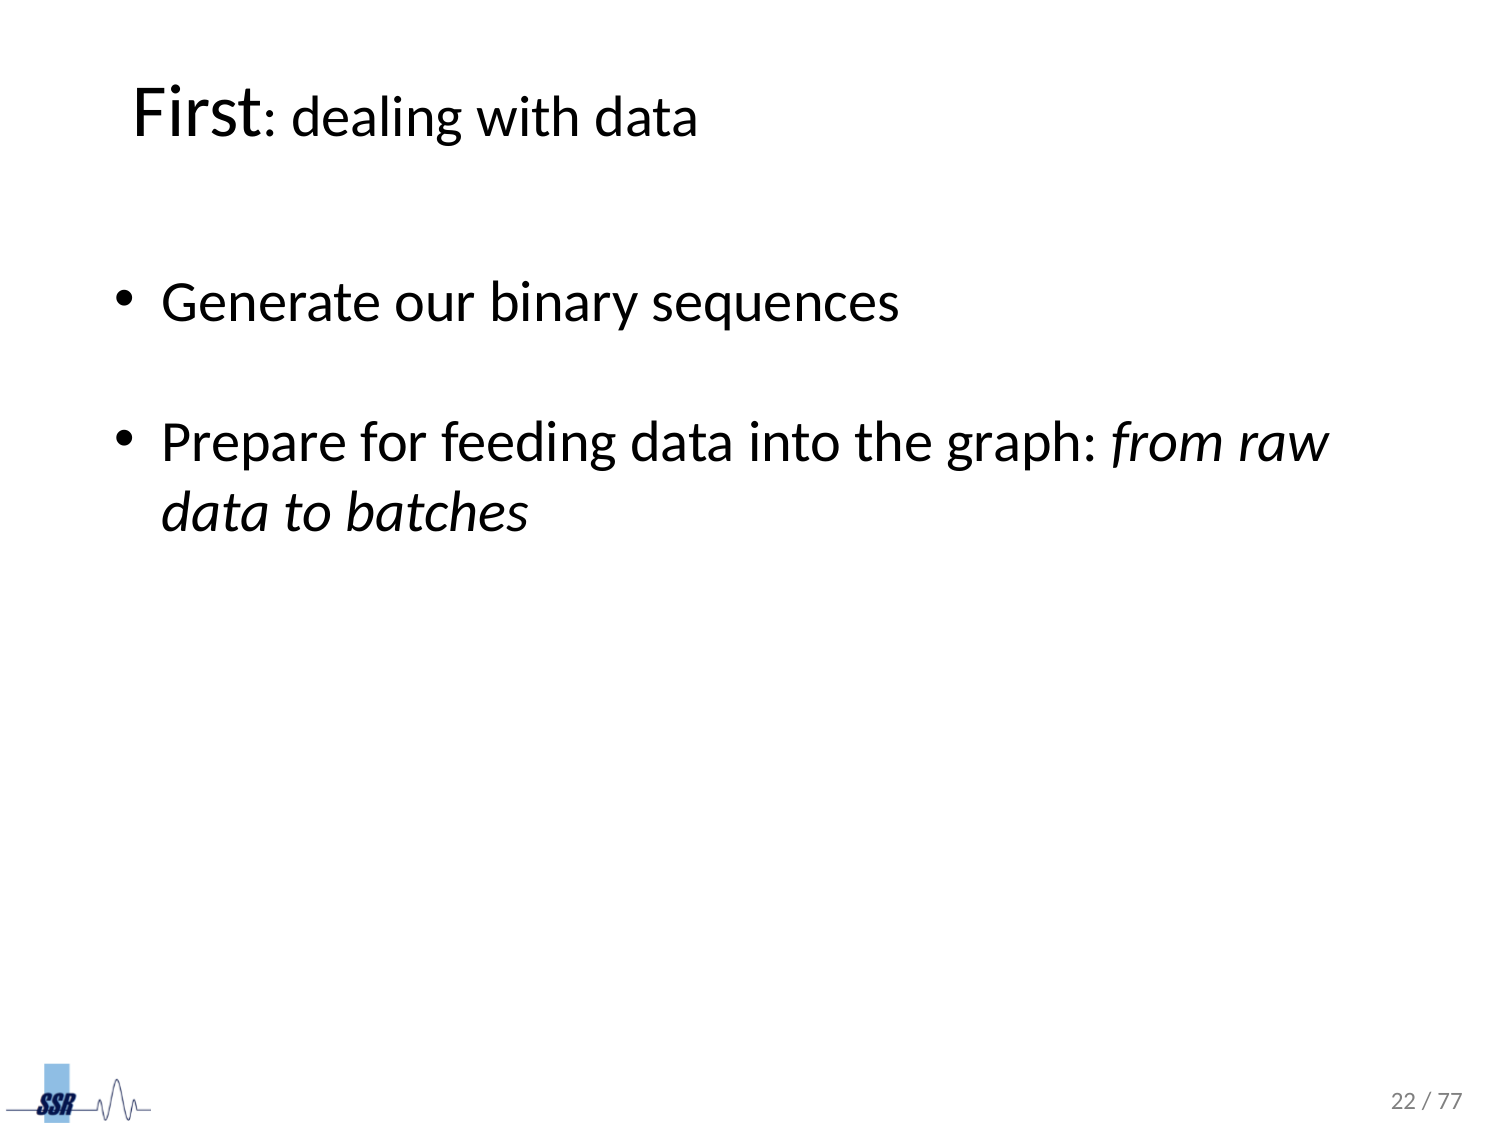

First: dealing with data
Generate our binary sequences

Prepare for feeding data into the graph: from raw data to batches